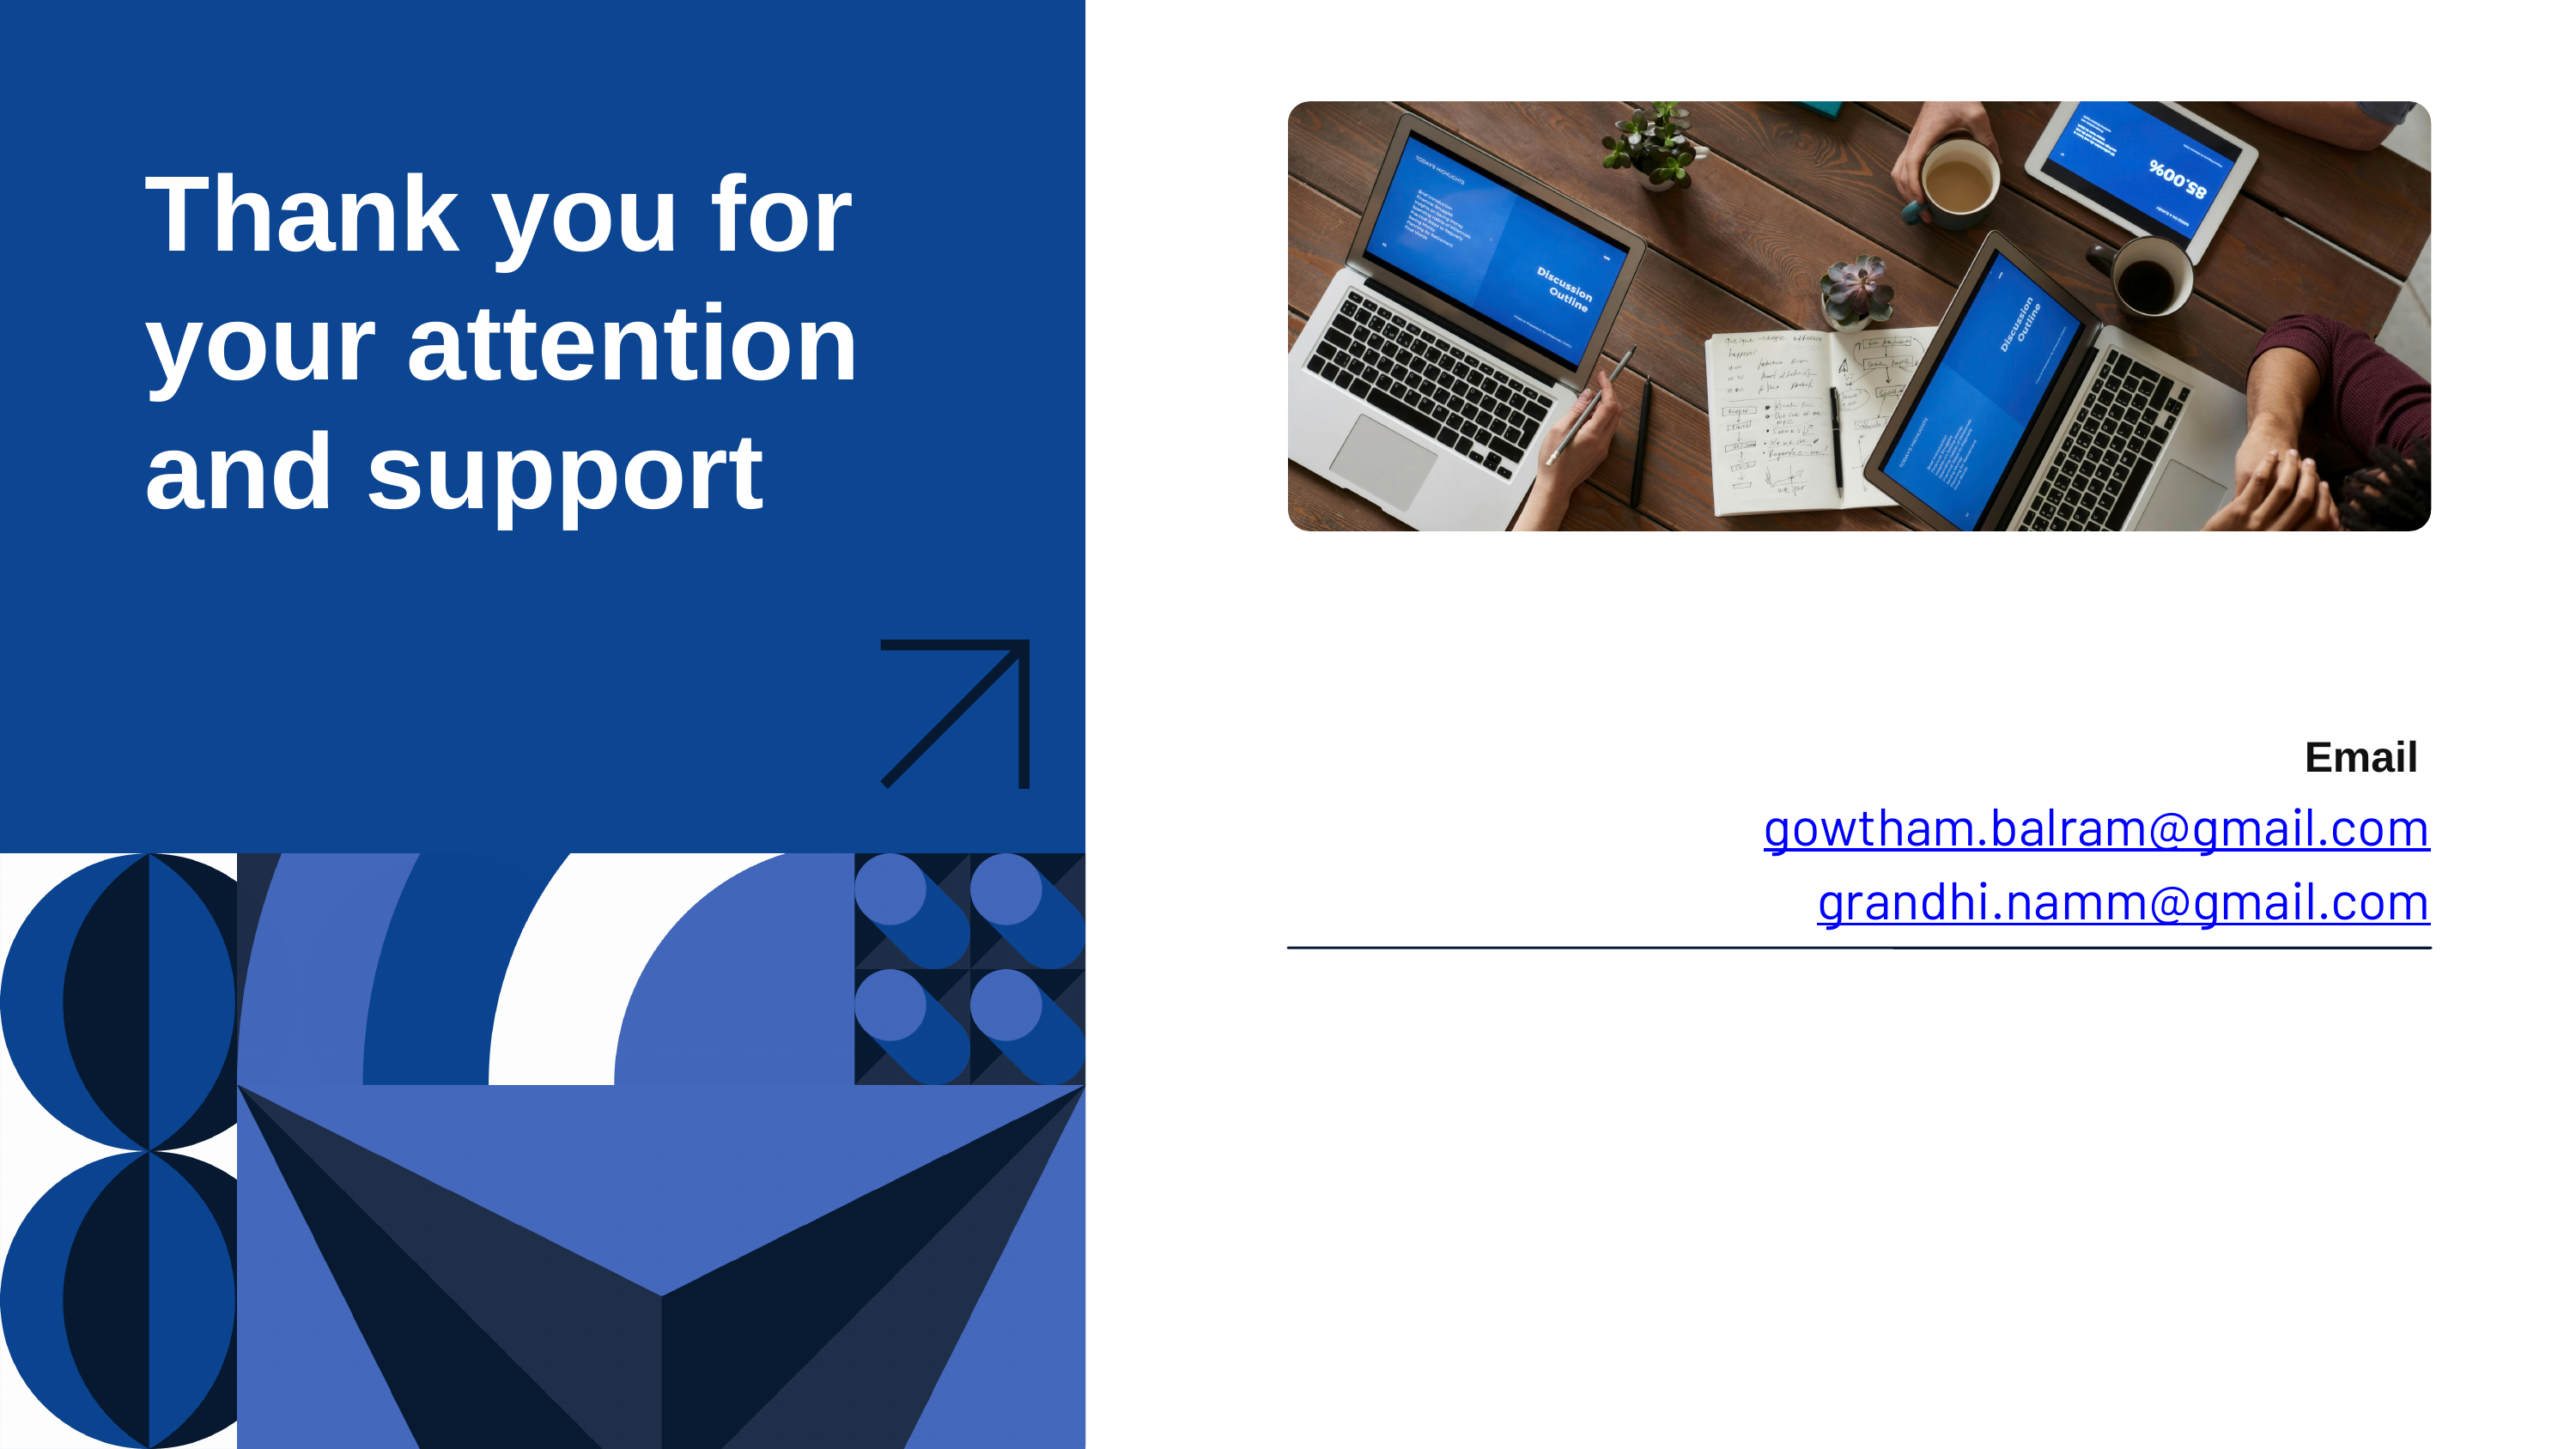

Thank you for your attention and support

Email
gowtham.balram@gmail.com
grandhi.namm@gmail.com